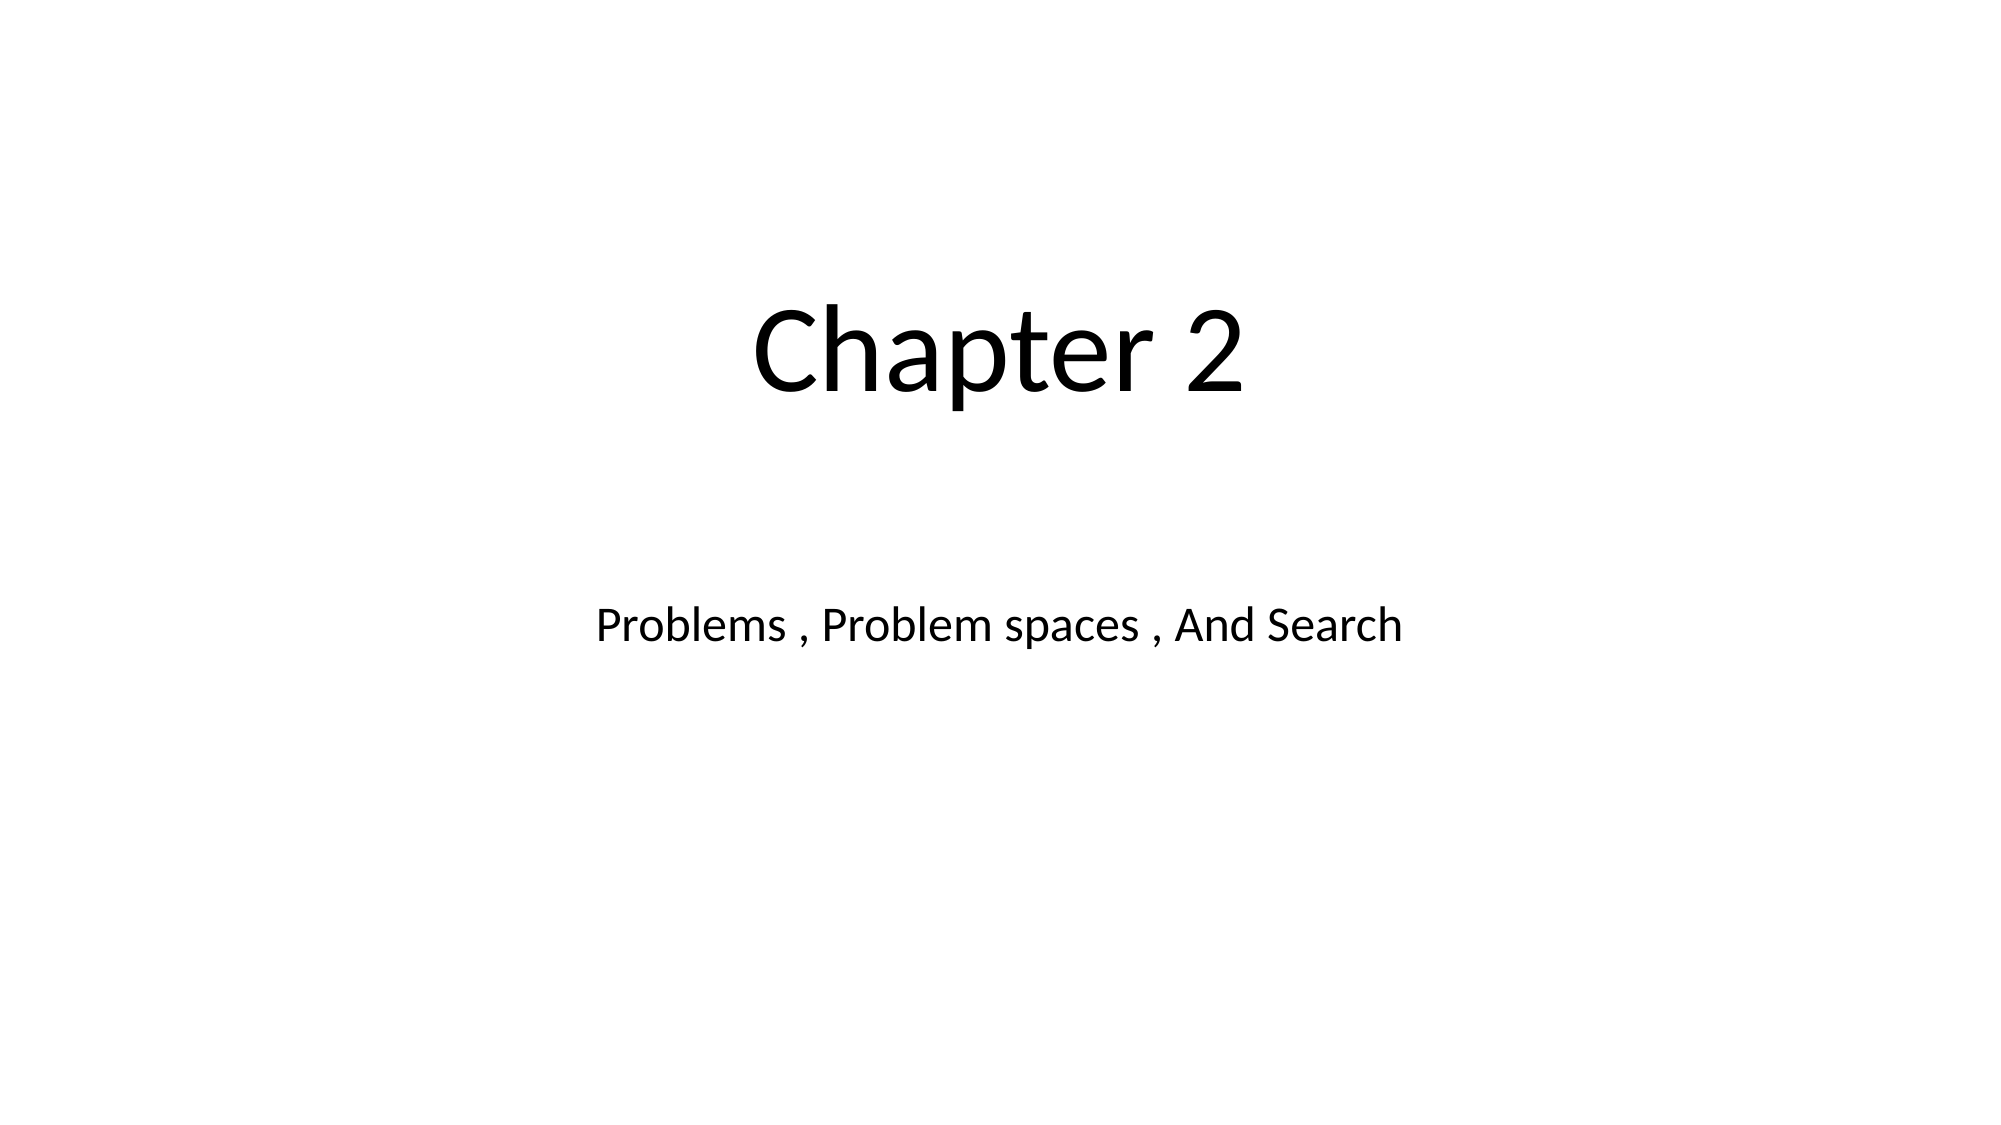

# Chapter 2
Problems , Problem spaces , And Search